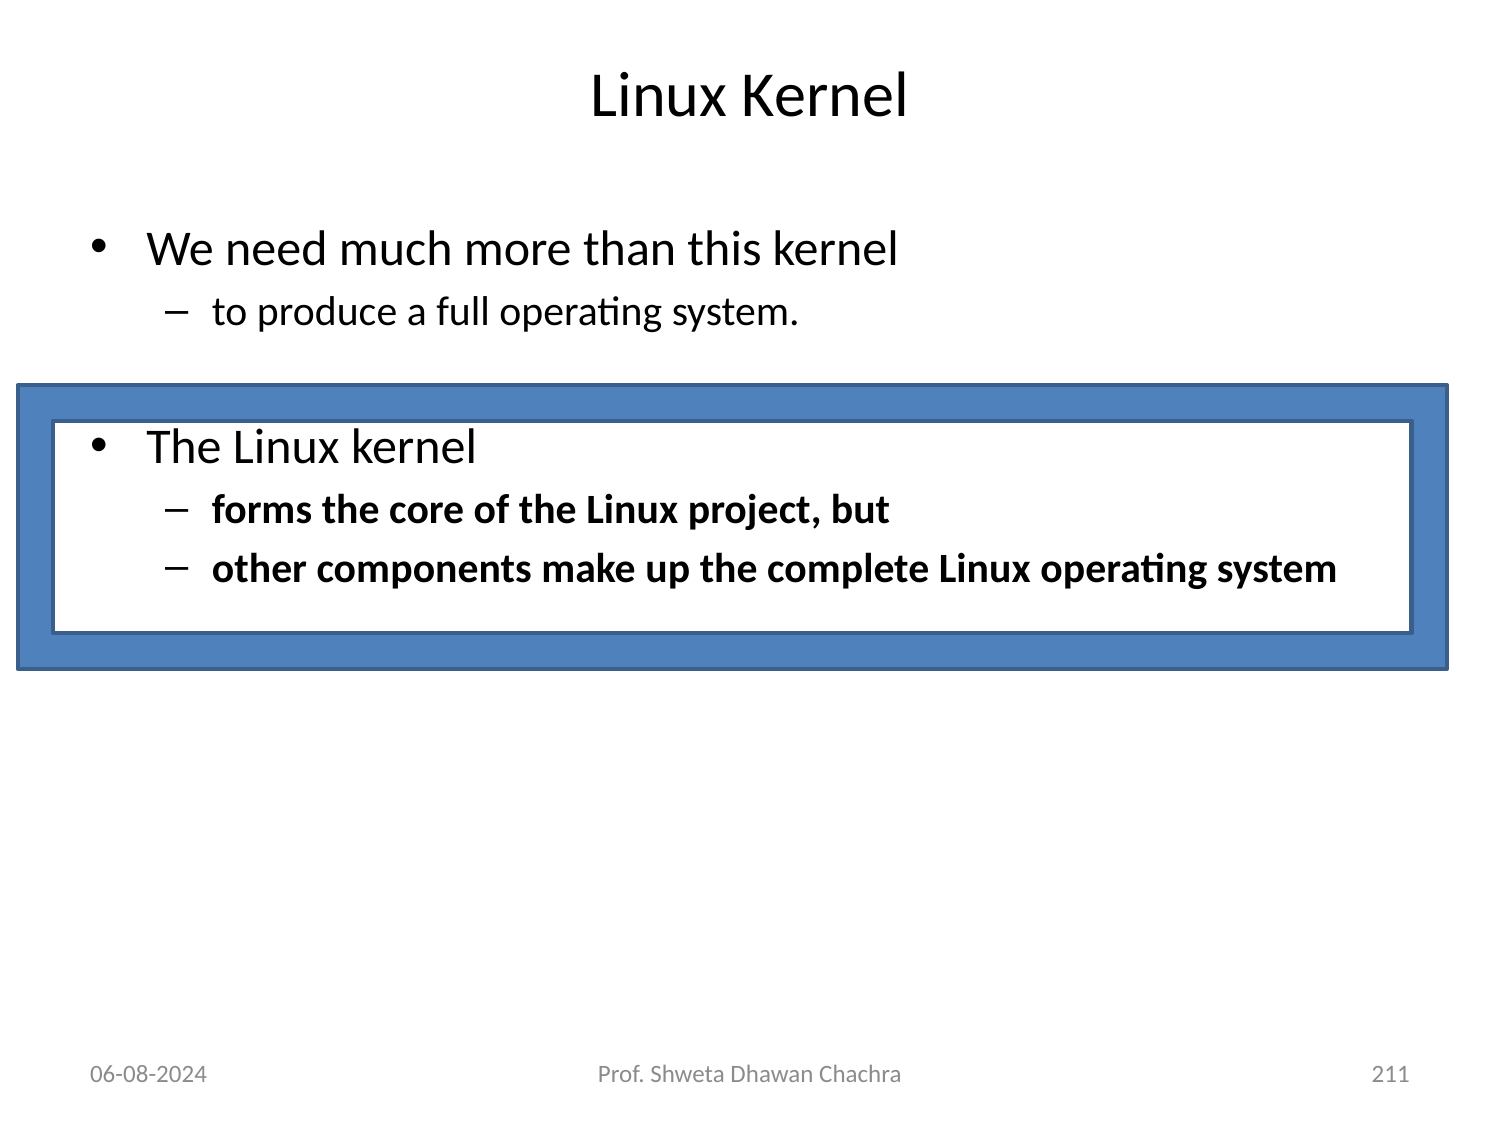

# Linux Kernel
We need much more than this kernel
to produce a full operating system.

The Linux kernel
forms the core of the Linux project, but
other components make up the complete Linux operating system

06-08-2024
Prof. Shweta Dhawan Chachra
211